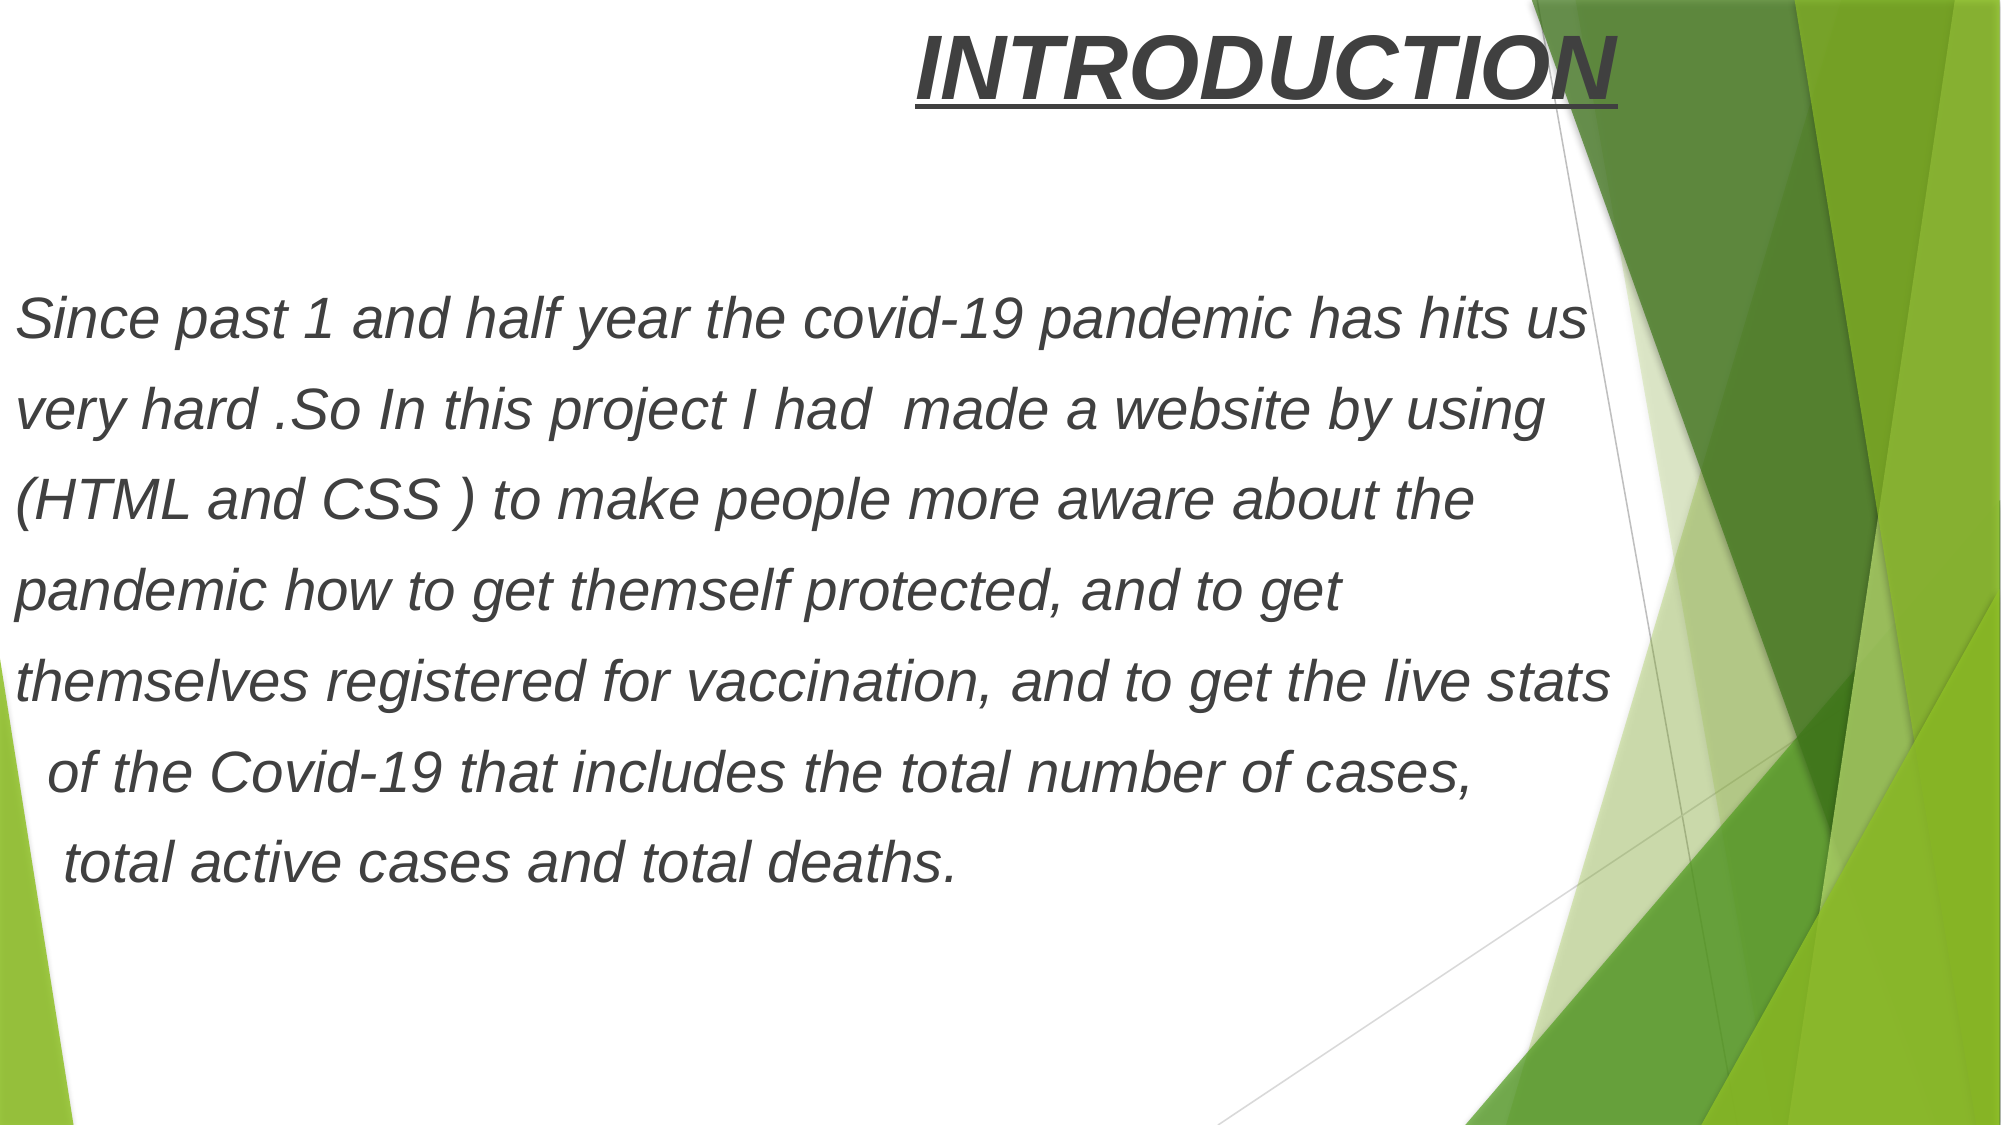

INTRODUCTION

Since past 1 and half year the covid-19 pandemic has hits us
very hard .So In this project I had  made a website by using
(HTML and CSS ) to make people more aware about the
pandemic how to get themself protected, and to get
themselves registered for vaccination, and to get the live stats
  of the Covid-19 that includes the total number of cases,
   total active cases and total deaths.